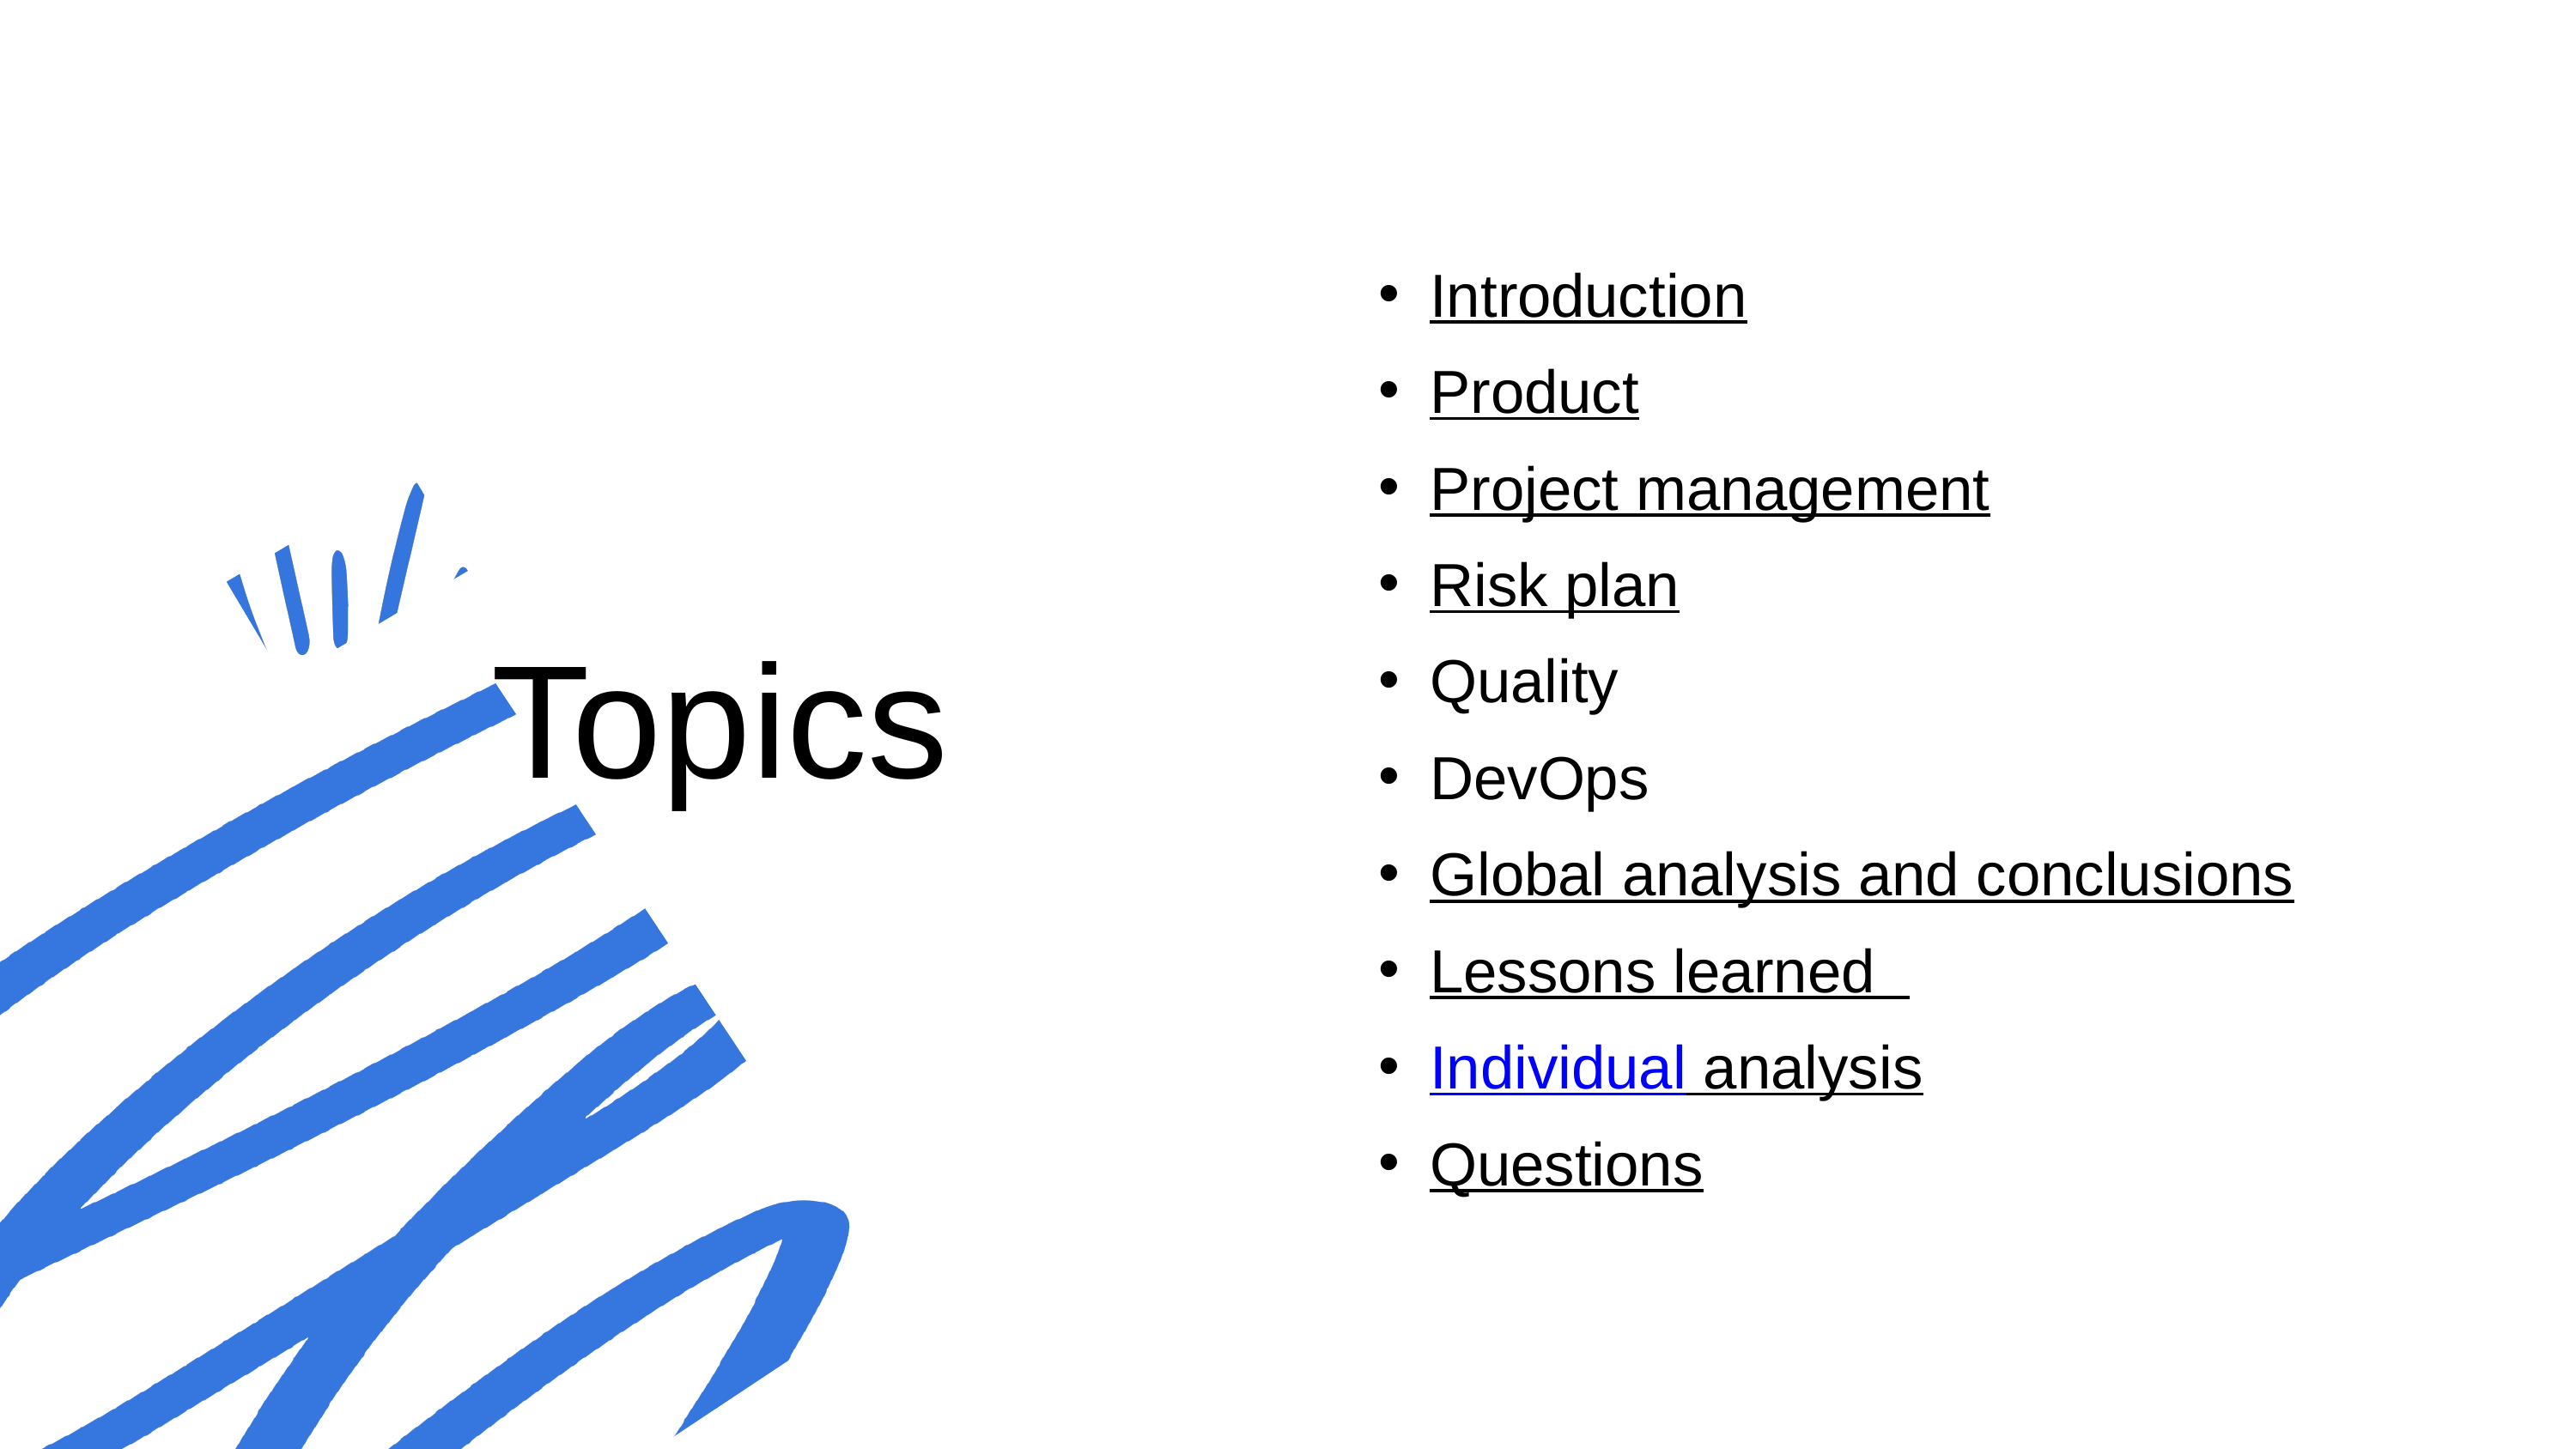

Introduction
Product
Project management
Risk plan
Quality
DevOps
Global analysis and conclusions
Lessons learned
Individual analysis
Questions

Topics